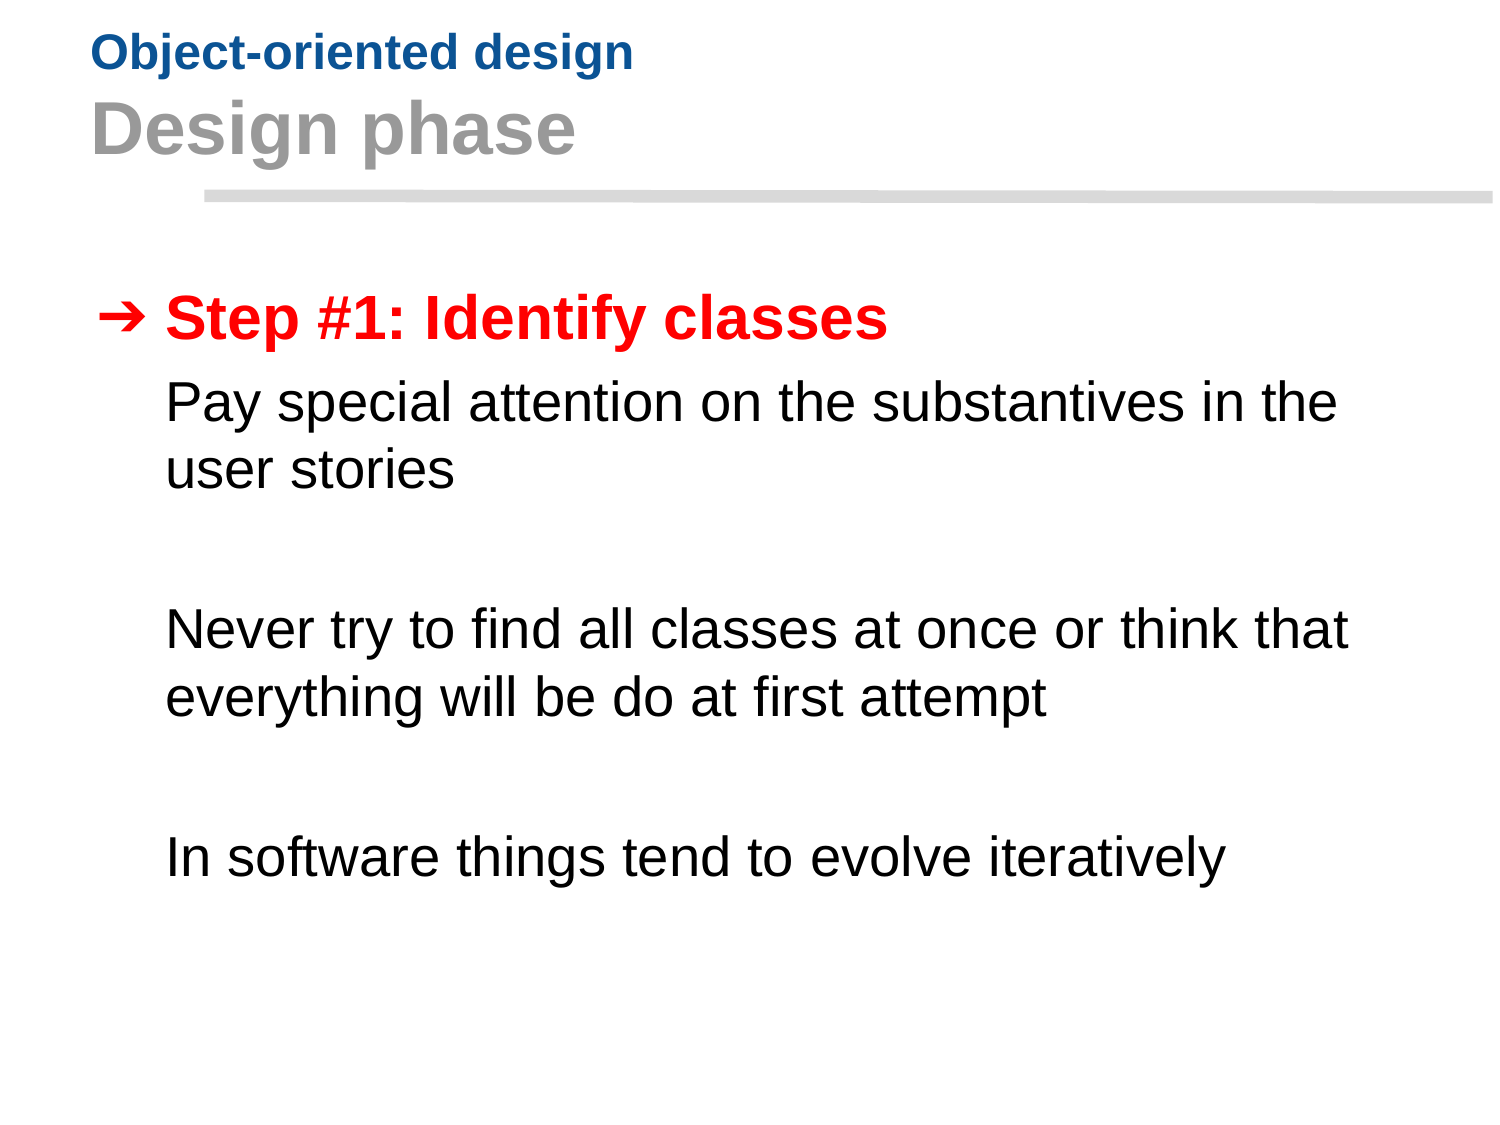

# Object-oriented design
Design phase
Step #1: Identify classes
Pay special attention on the substantives in the user stories

Never try to find all classes at once or think that everything will be do at first attempt

In software things tend to evolve iteratively